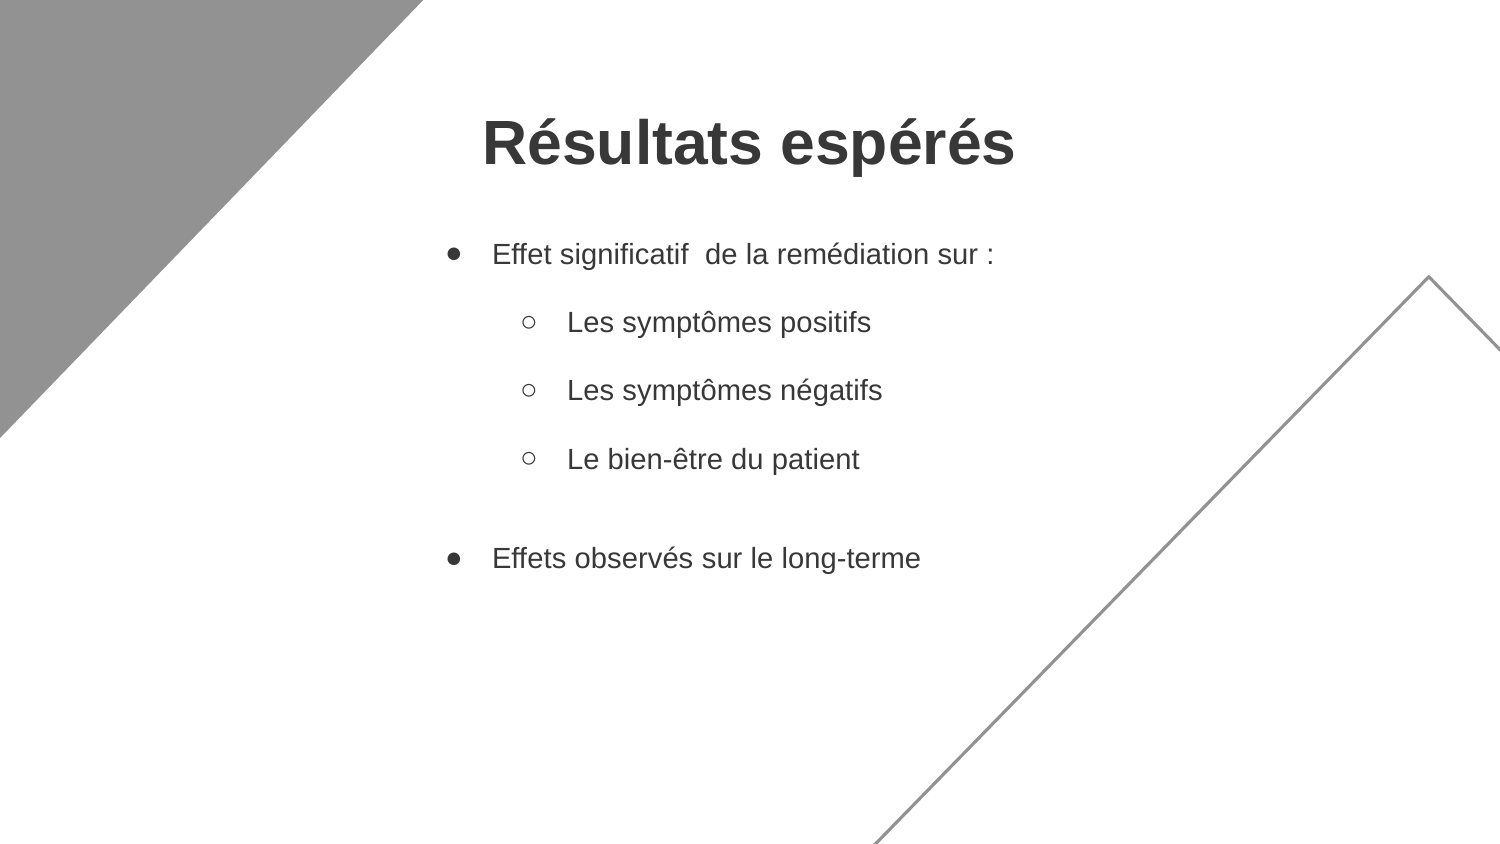

# Résultats espérés

Effet significatif  de la remédiation sur :
Les symptômes positifs
Les symptômes négatifs
Le bien-être du patient

Effets observés sur le long-terme